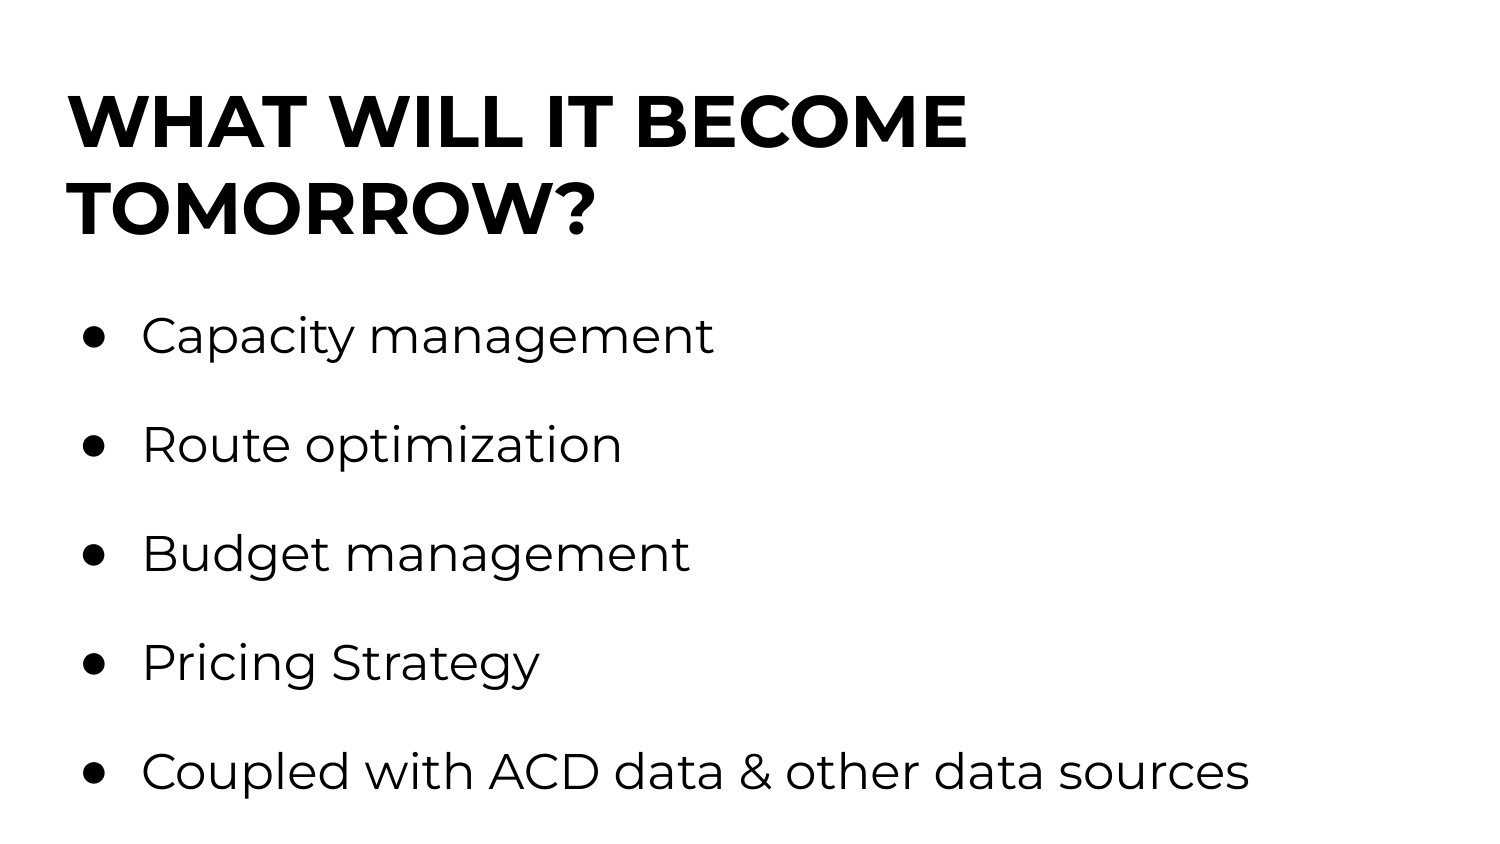

# WHAT WILL IT BECOME TOMORROW?
Capacity management

Route optimization

Budget management

Pricing Strategy

Coupled with ACD data & other data sources